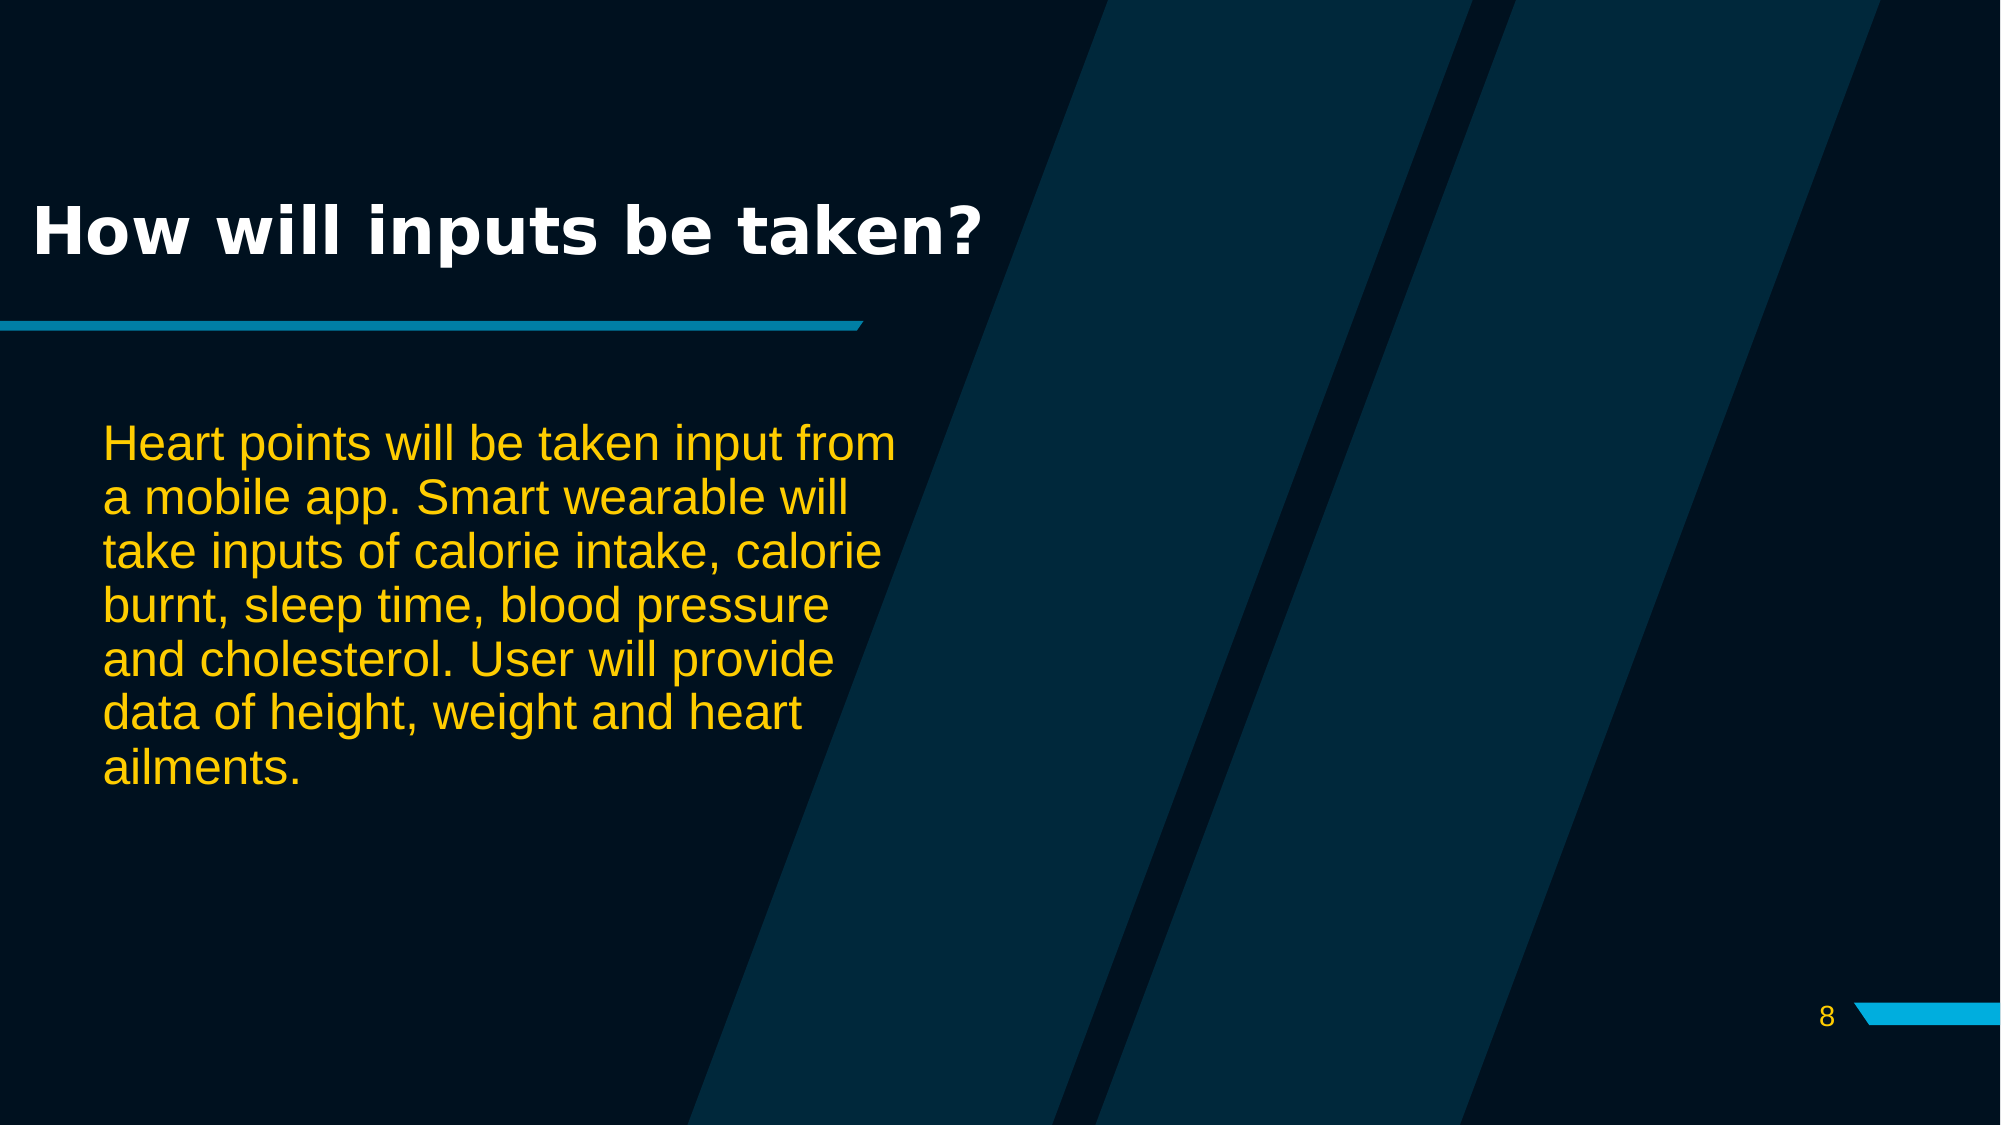

# How will inputs be taken?
Heart points will be taken input from a mobile app. Smart wearable will take inputs of calorie intake, calorie burnt, sleep time, blood pressure and cholesterol. User will provide data of height, weight and heart ailments.
8